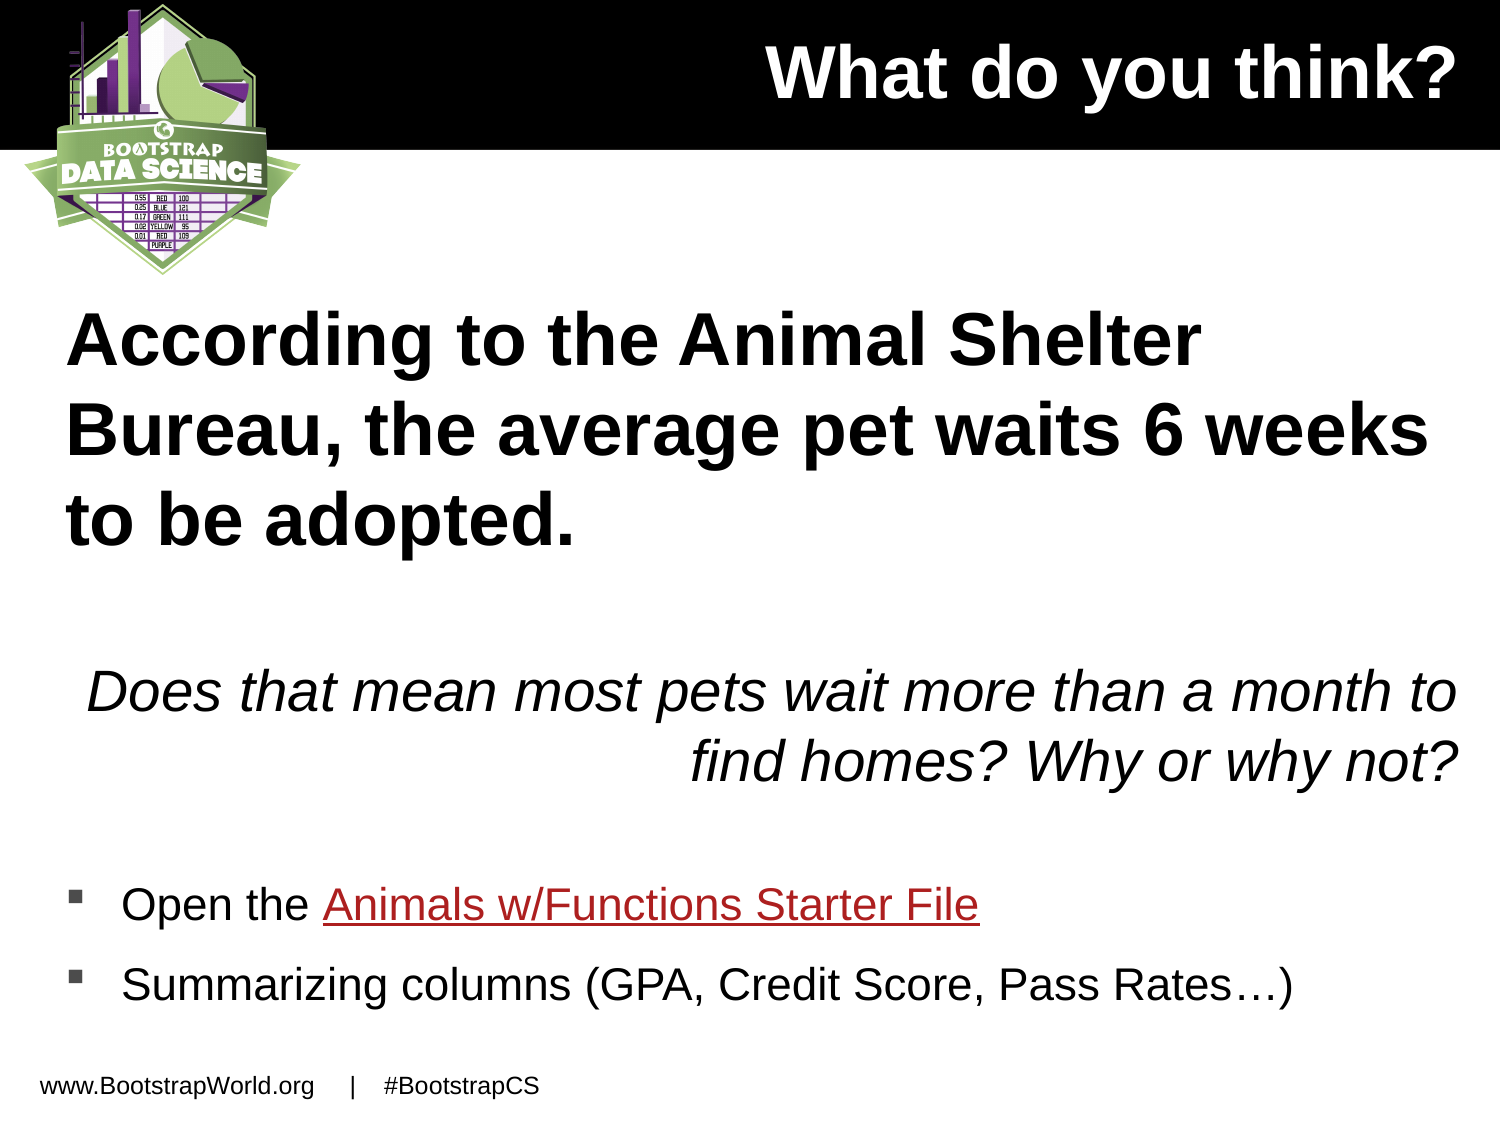

# What do you think?
According to the Animal Shelter Bureau, the average pet waits 6 weeks to be adopted.

Does that mean most pets wait more than a month to find homes? Why or why not?

Open the Animals w/Functions Starter File
Summarizing columns (GPA, Credit Score, Pass Rates…)

www.BootstrapWorld.org     |    #BootstrapCS